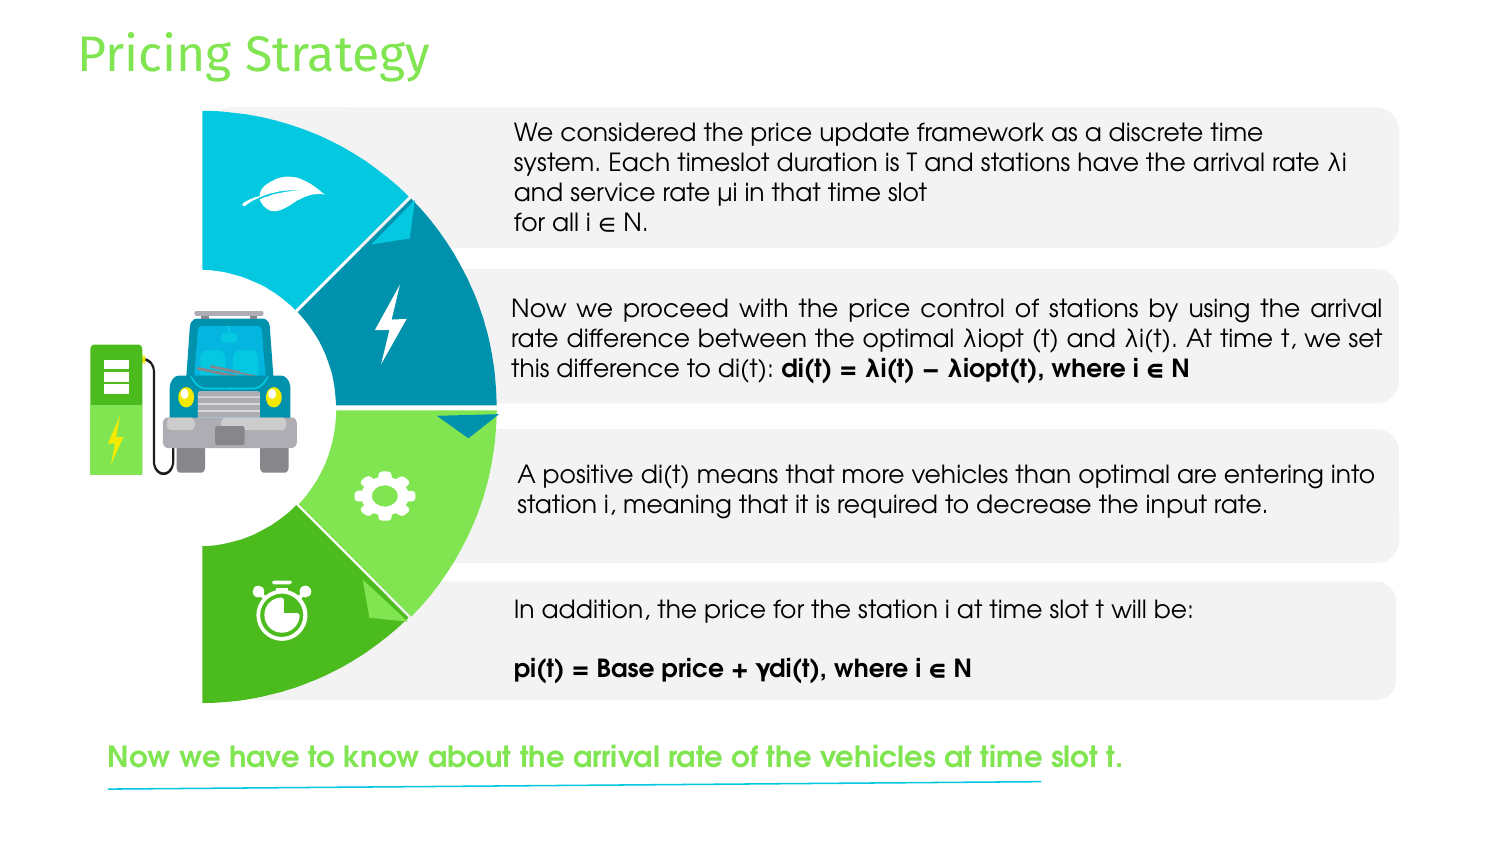

Pricing Strategy

We considered the price update framework as a discrete time system. Each timeslot duration is T and stations have the arrival rate λi and service rate μi in that time slot
for all i ∈ N.

Now we proceed with the price control of stations by using the arrival rate difference between the optimal λiopt (t) and λi(t). At time t, we set this difference to di(t): di(t) = λi(t) − λiopt(t), where i ∈ N

A positive di(t) means that more vehicles than optimal are entering into station i, meaning that it is required to decrease the input rate.

In addition, the price for the station i at time slot t will be:

pi(t) = Base price + γdi(t), where i ∈ N

Now we have to know about the arrival rate of the vehicles at time slot t.